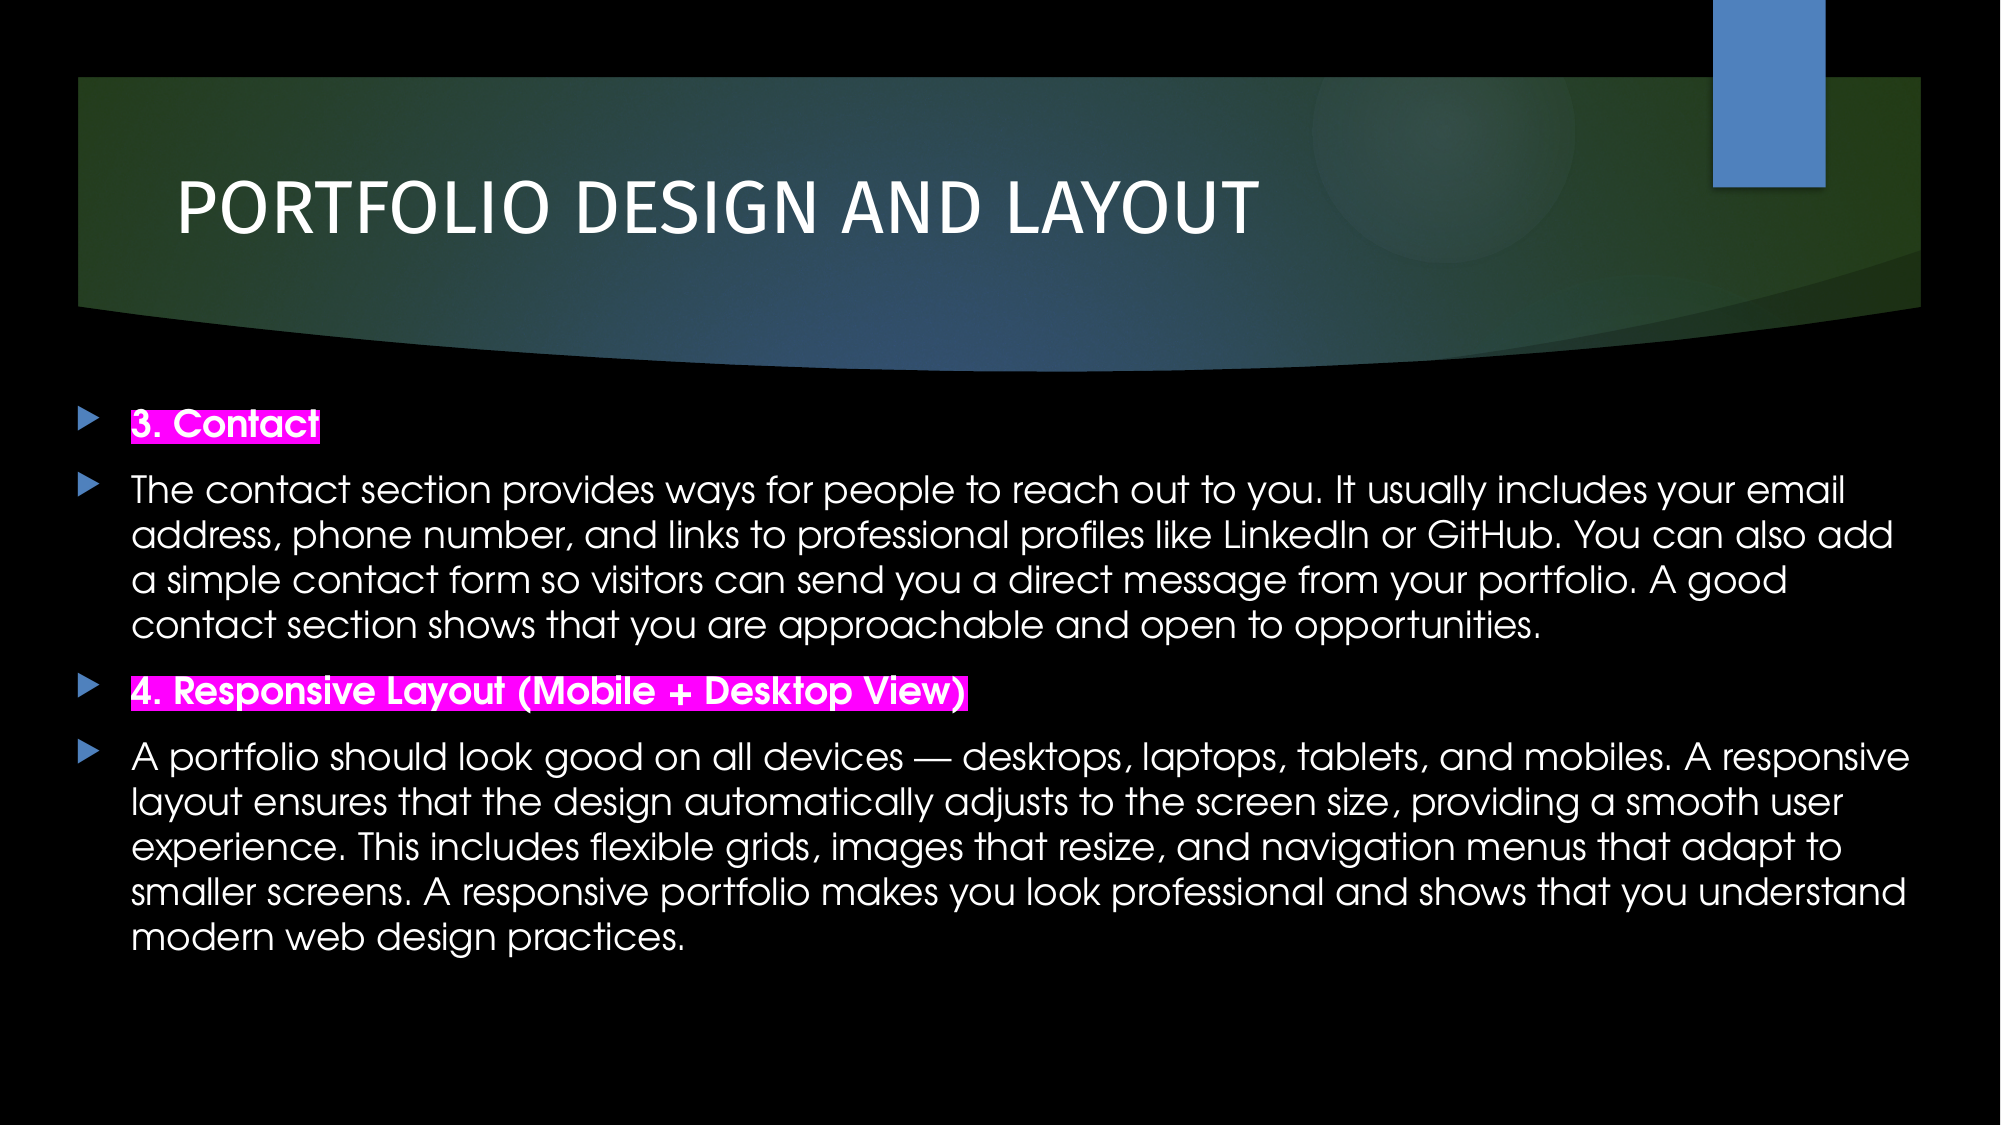

# PORTFOLIO DESIGN AND LAYOUT
3. Contact
The contact section provides ways for people to reach out to you. It usually includes your email address, phone number, and links to professional profiles like LinkedIn or GitHub. You can also add a simple contact form so visitors can send you a direct message from your portfolio. A good contact section shows that you are approachable and open to opportunities.
4. Responsive Layout (Mobile + Desktop View)
A portfolio should look good on all devices — desktops, laptops, tablets, and mobiles. A responsive layout ensures that the design automatically adjusts to the screen size, providing a smooth user experience. This includes flexible grids, images that resize, and navigation menus that adapt to smaller screens. A responsive portfolio makes you look professional and shows that you understand modern web design practices.